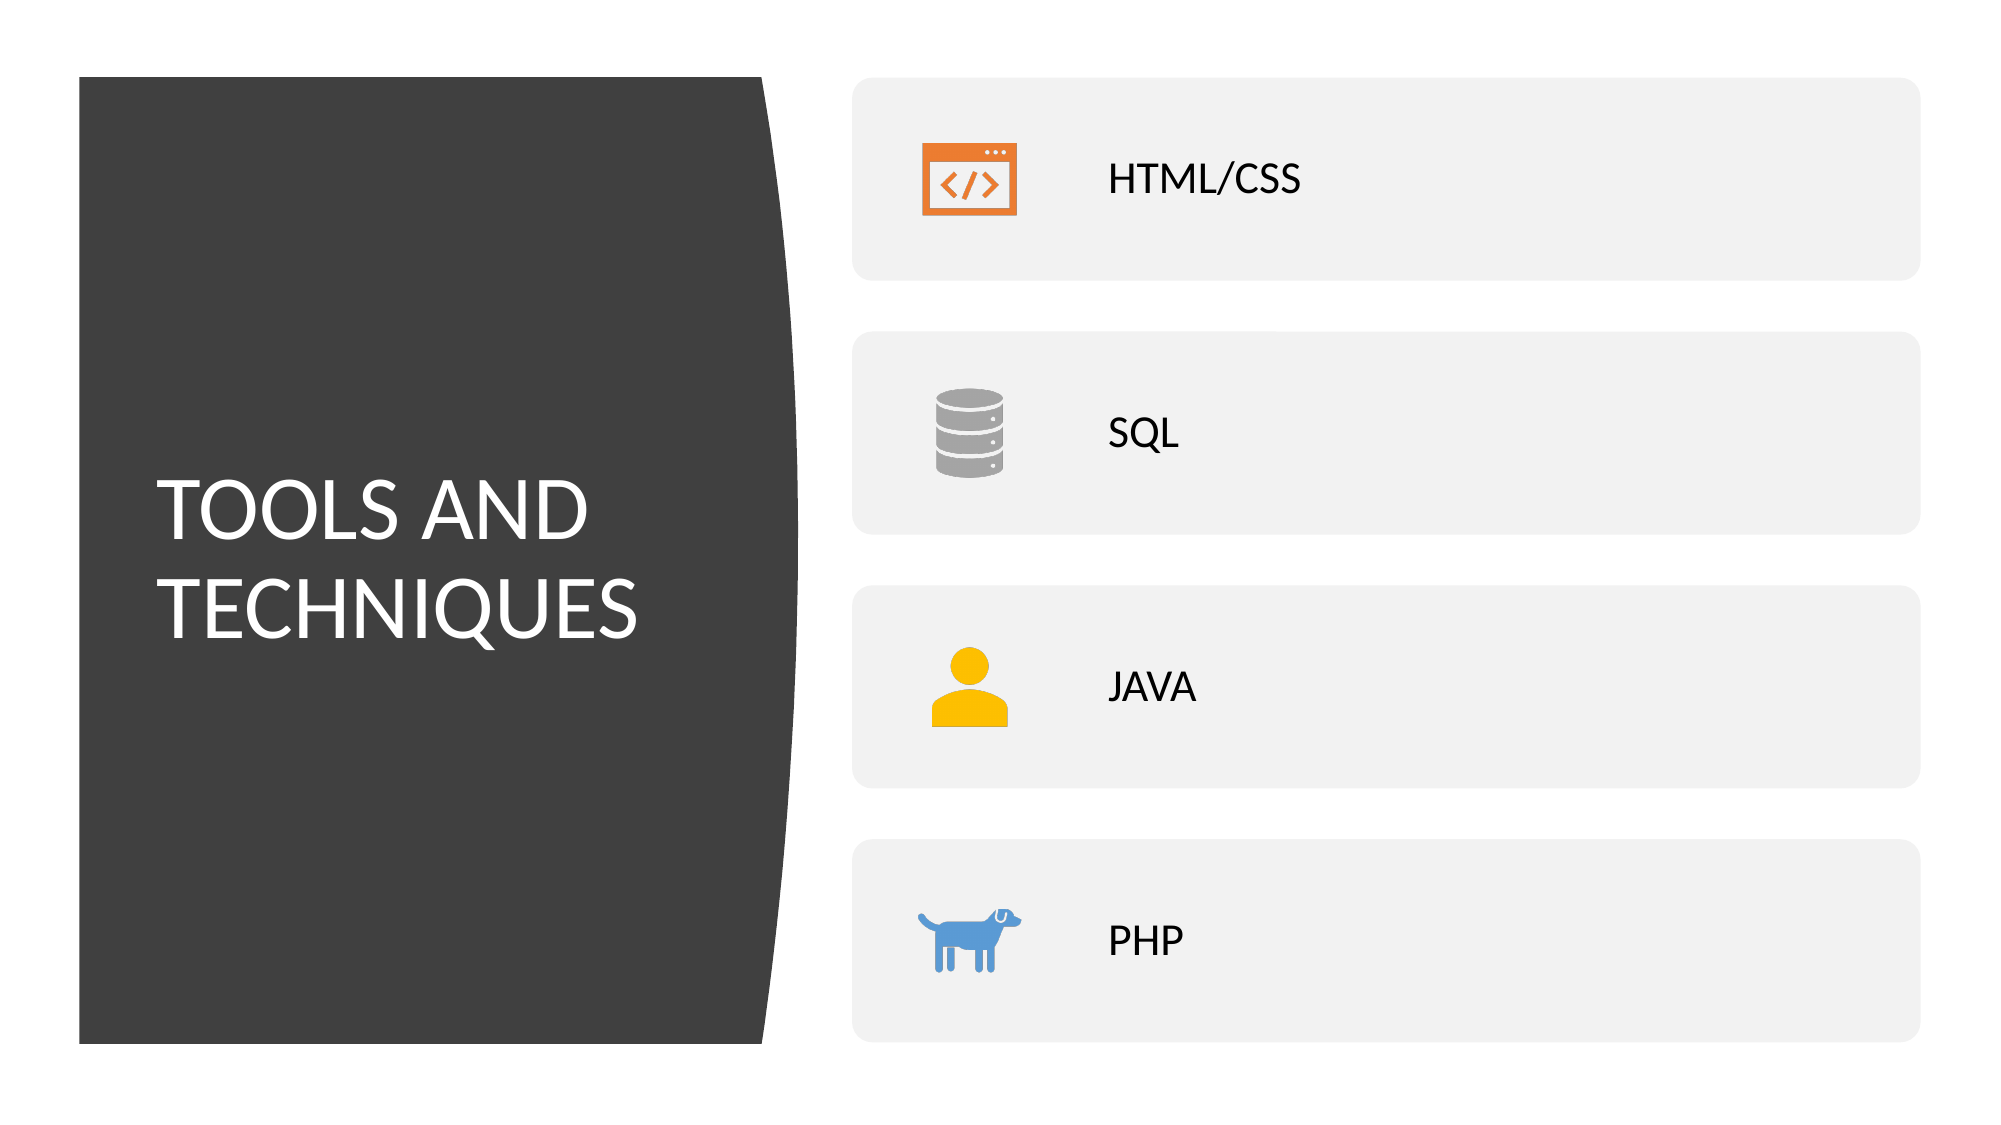

HTML/CSS
SQL
JAVA
PHP

# TOOLS AND TECHNIQUES